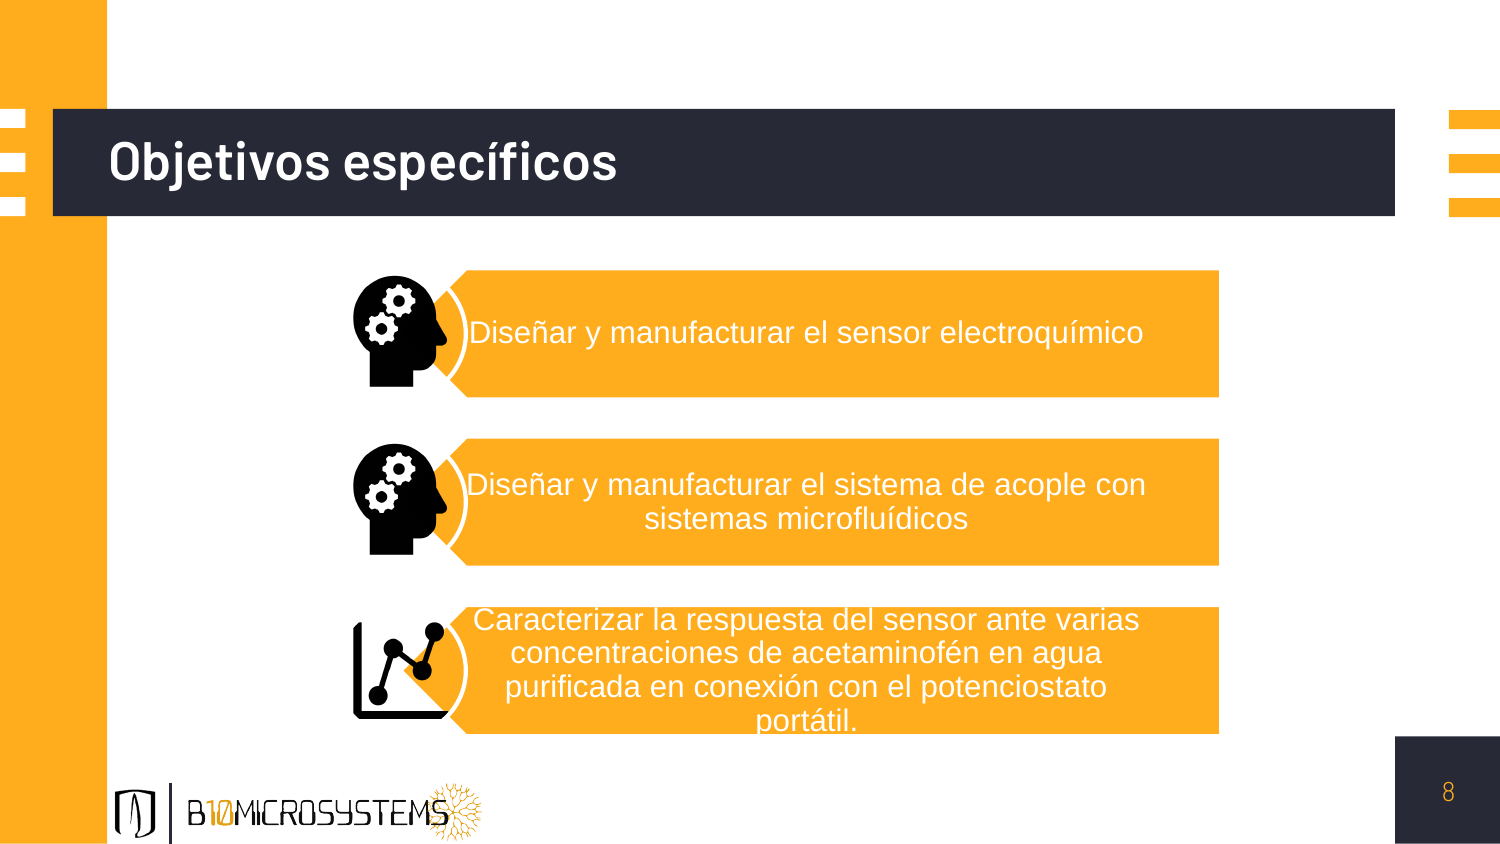

# Objetivos específicos
Diseñar y manufacturar el sensor electroquímico
Diseñar y manufacturar el sistema de acople con sistemas microfluídicos
Caracterizar la respuesta del sensor ante varias concentraciones de acetaminofén en agua purificada en conexión con el potenciostato portátil.
8